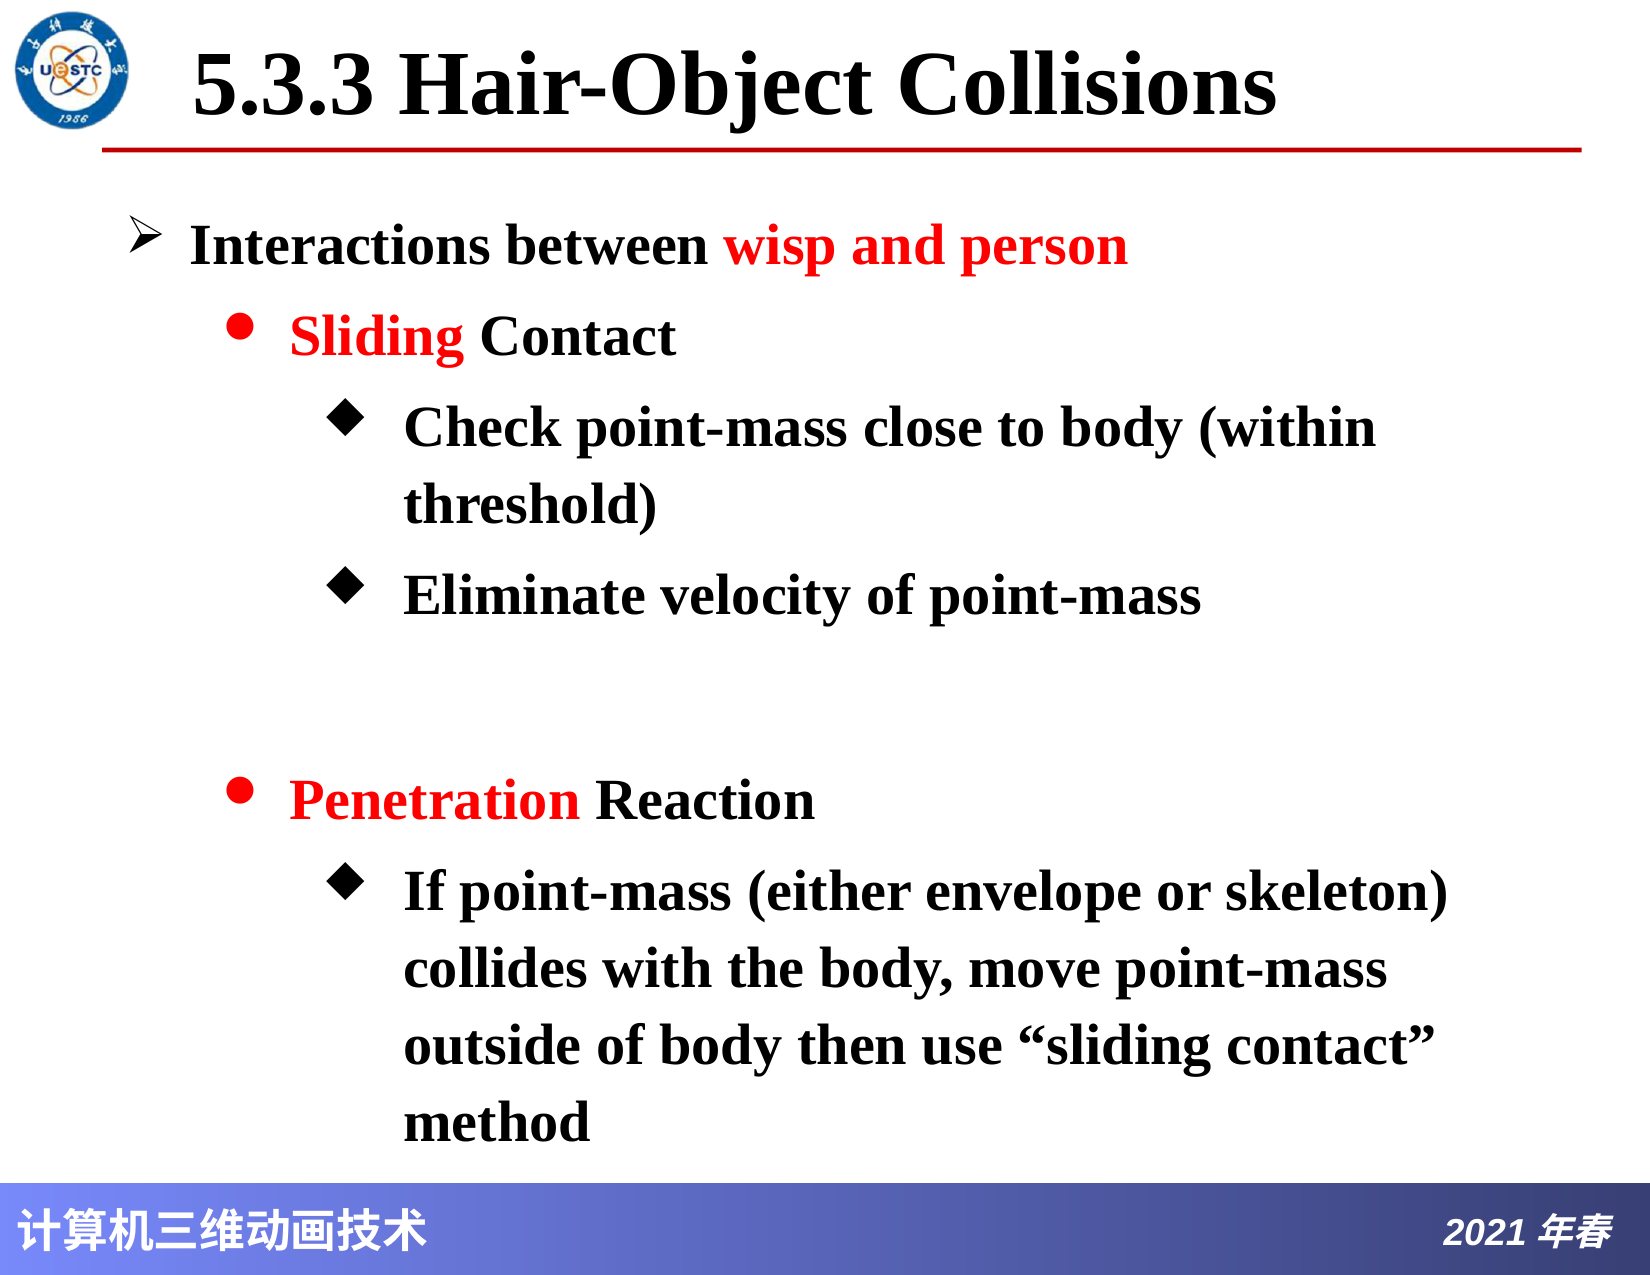

# 5.3.3 Hair-Object Collisions
Interactions between wisp and person
Sliding Contact
Check point-mass close to body (within threshold)
Eliminate velocity of point-mass

Penetration Reaction
If point-mass (either envelope or skeleton) collides with the body, move point-mass outside of body then use “sliding contact” method